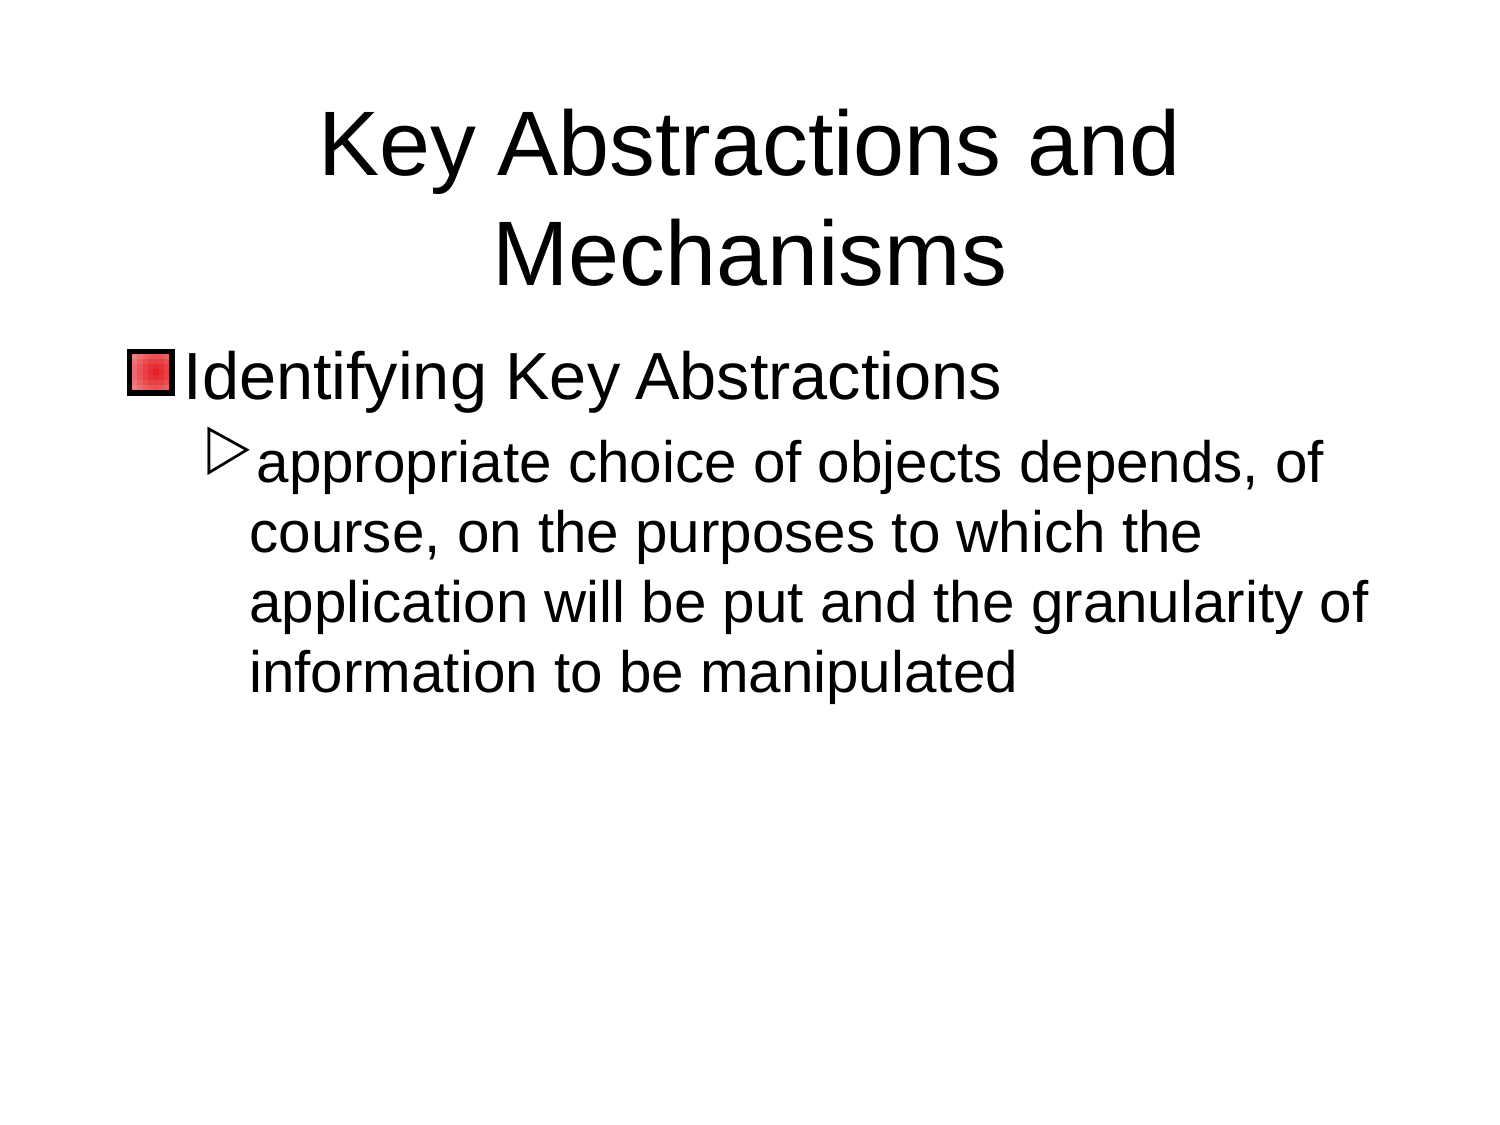

# Key Abstractions and Mechanisms
Identifying Key Abstractions
appropriate choice of objects depends, of course, on the purposes to which the application will be put and the granularity of information to be manipulated